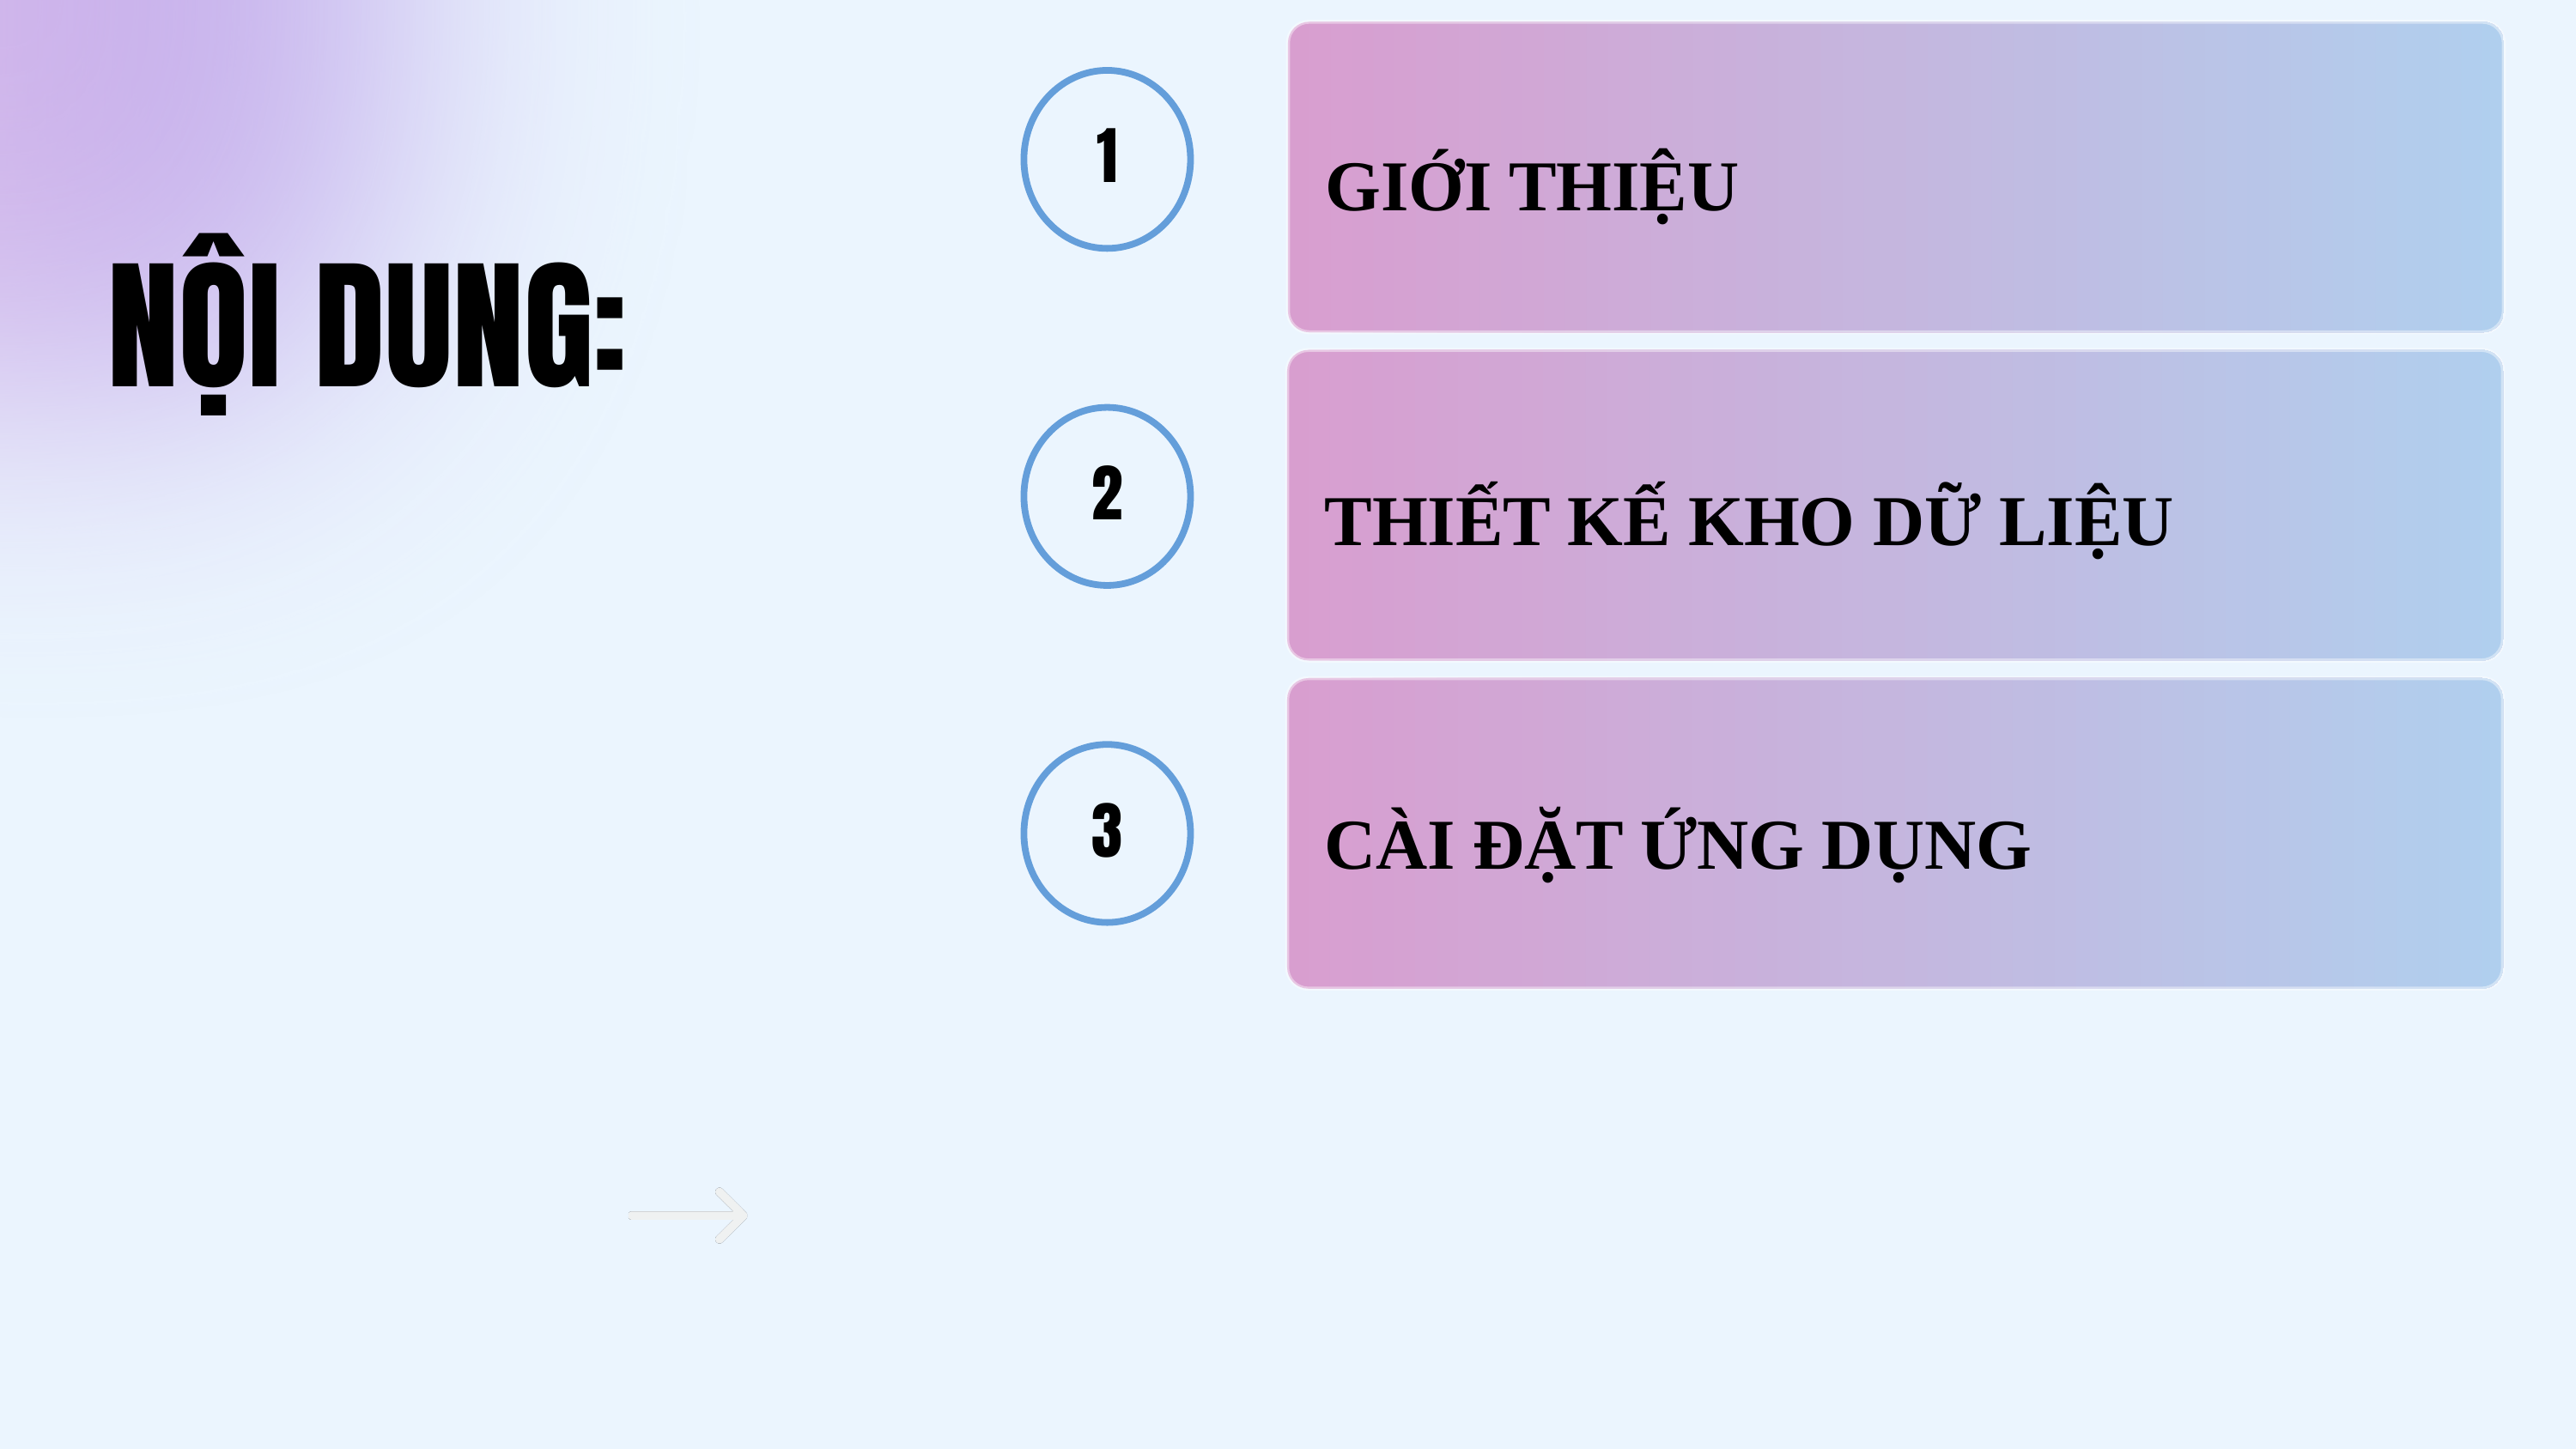

1
GIỚI THIỆU
NỘI DUNG:

2
THIẾT KẾ KHO DỮ LIỆU

3
CÀI ĐẶT ỨNG DỤNG